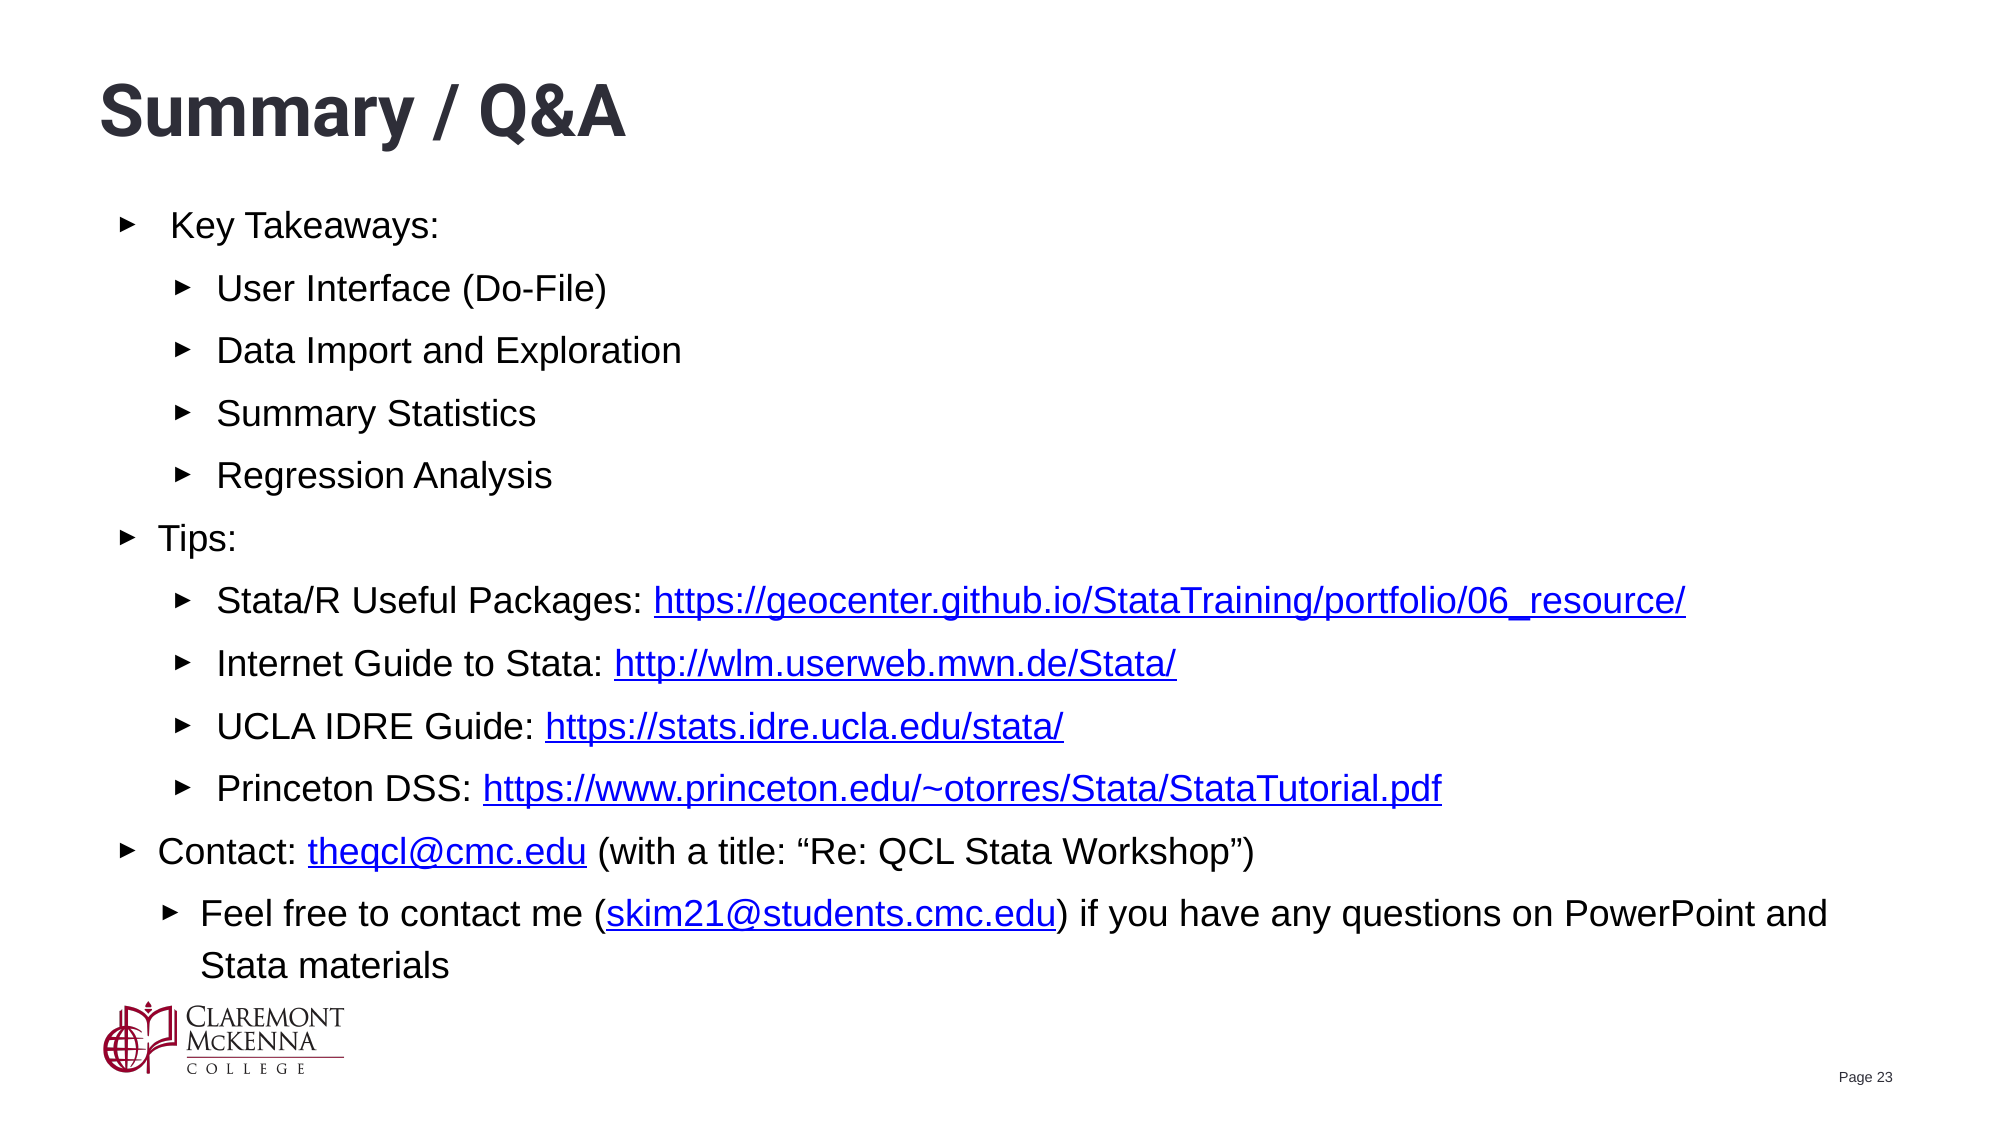

# Summary / Q&A
Key Takeaways:
User Interface (Do-File)
Data Import and Exploration
Summary Statistics
Regression Analysis
Tips:
Stata/R Useful Packages: https://geocenter.github.io/StataTraining/portfolio/06_resource/
Internet Guide to Stata: http://wlm.userweb.mwn.de/Stata/
UCLA IDRE Guide: https://stats.idre.ucla.edu/stata/
Princeton DSS: https://www.princeton.edu/~otorres/Stata/StataTutorial.pdf
Contact: theqcl@cmc.edu (with a title: “Re: QCL Stata Workshop”)
Feel free to contact me (skim21@students.cmc.edu) if you have any questions on PowerPoint and Stata materials